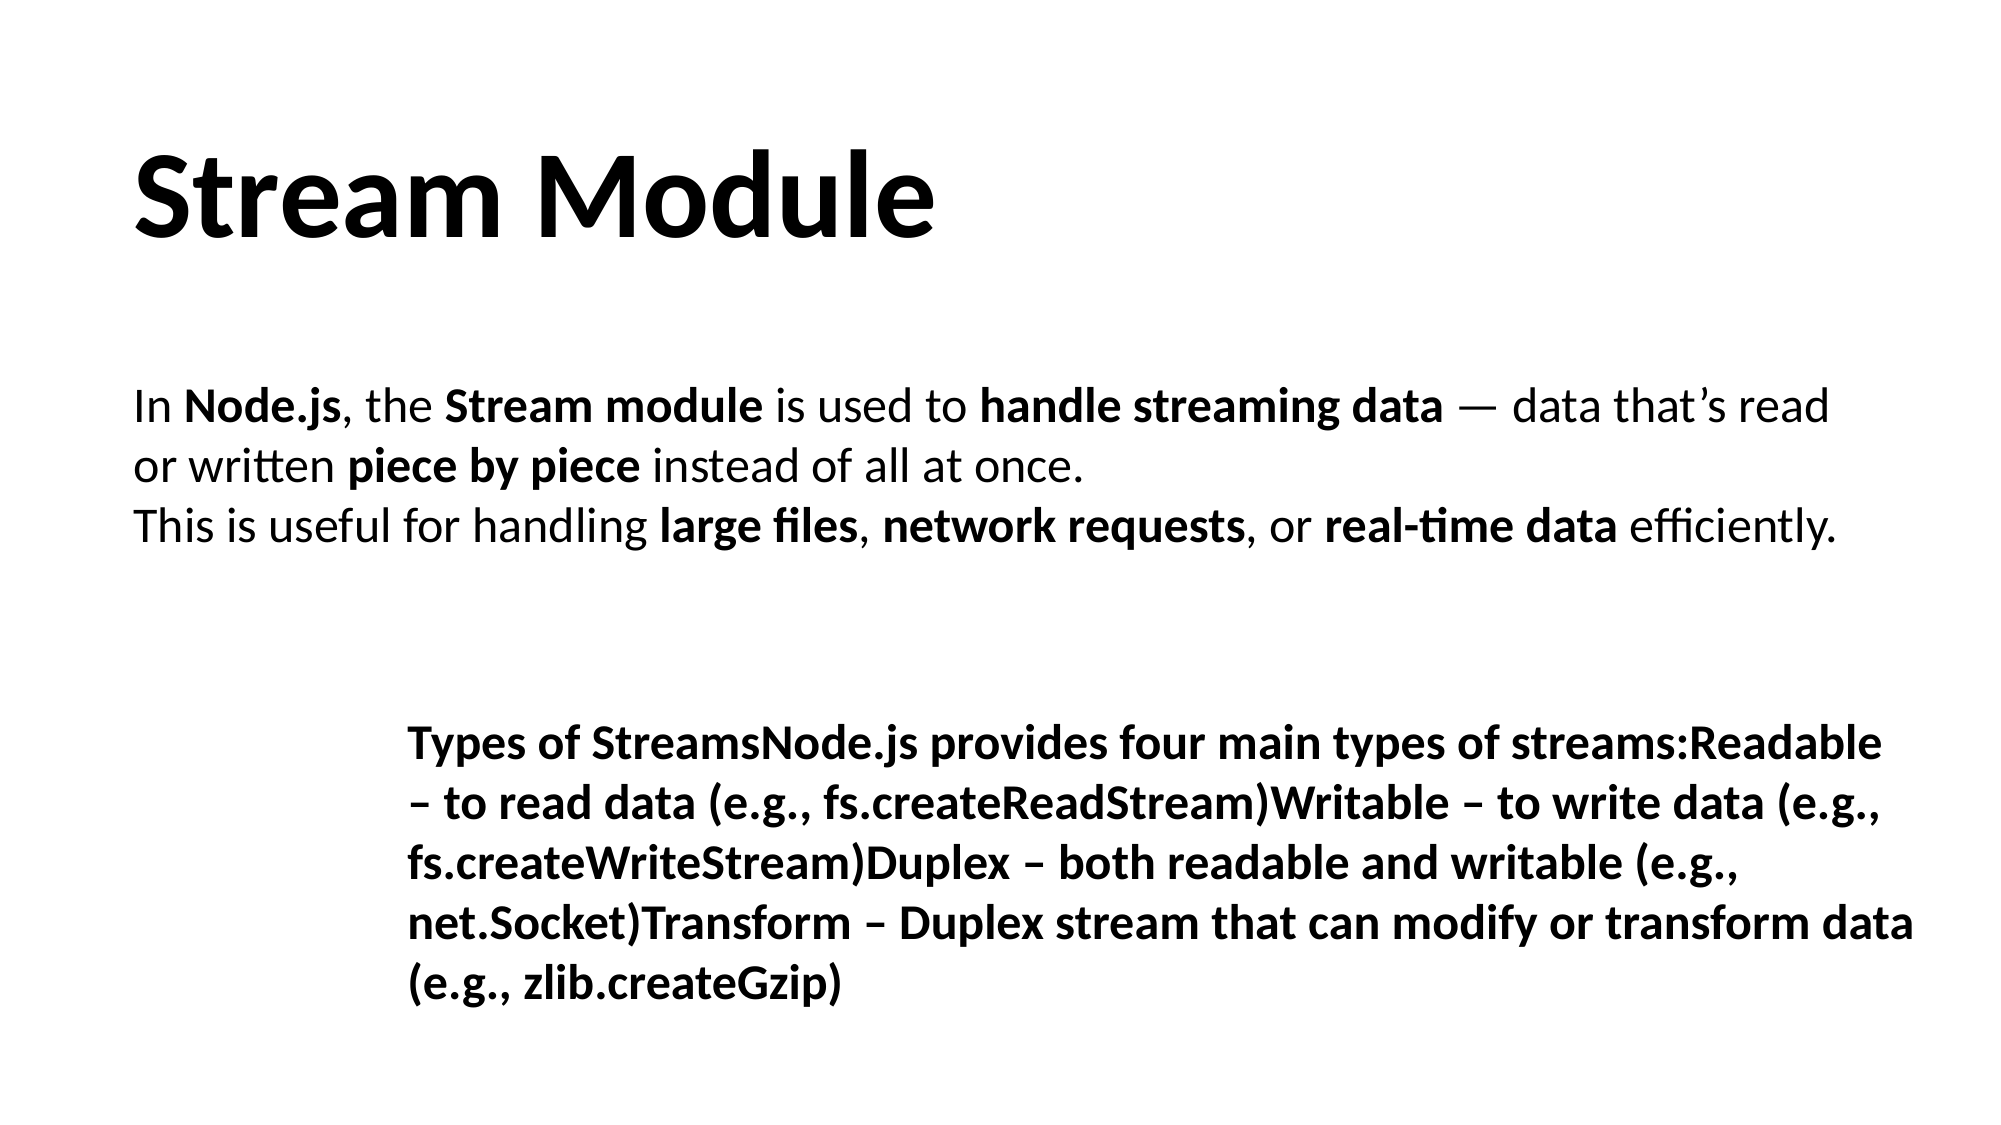

Stream Module
In Node.js, the Stream module is used to handle streaming data — data that’s read or written piece by piece instead of all at once.
This is useful for handling large files, network requests, or real-time data efficiently.
Types of StreamsNode.js provides four main types of streams:Readable – to read data (e.g., fs.createReadStream)Writable – to write data (e.g., fs.createWriteStream)Duplex – both readable and writable (e.g., net.Socket)Transform – Duplex stream that can modify or transform data (e.g., zlib.createGzip)